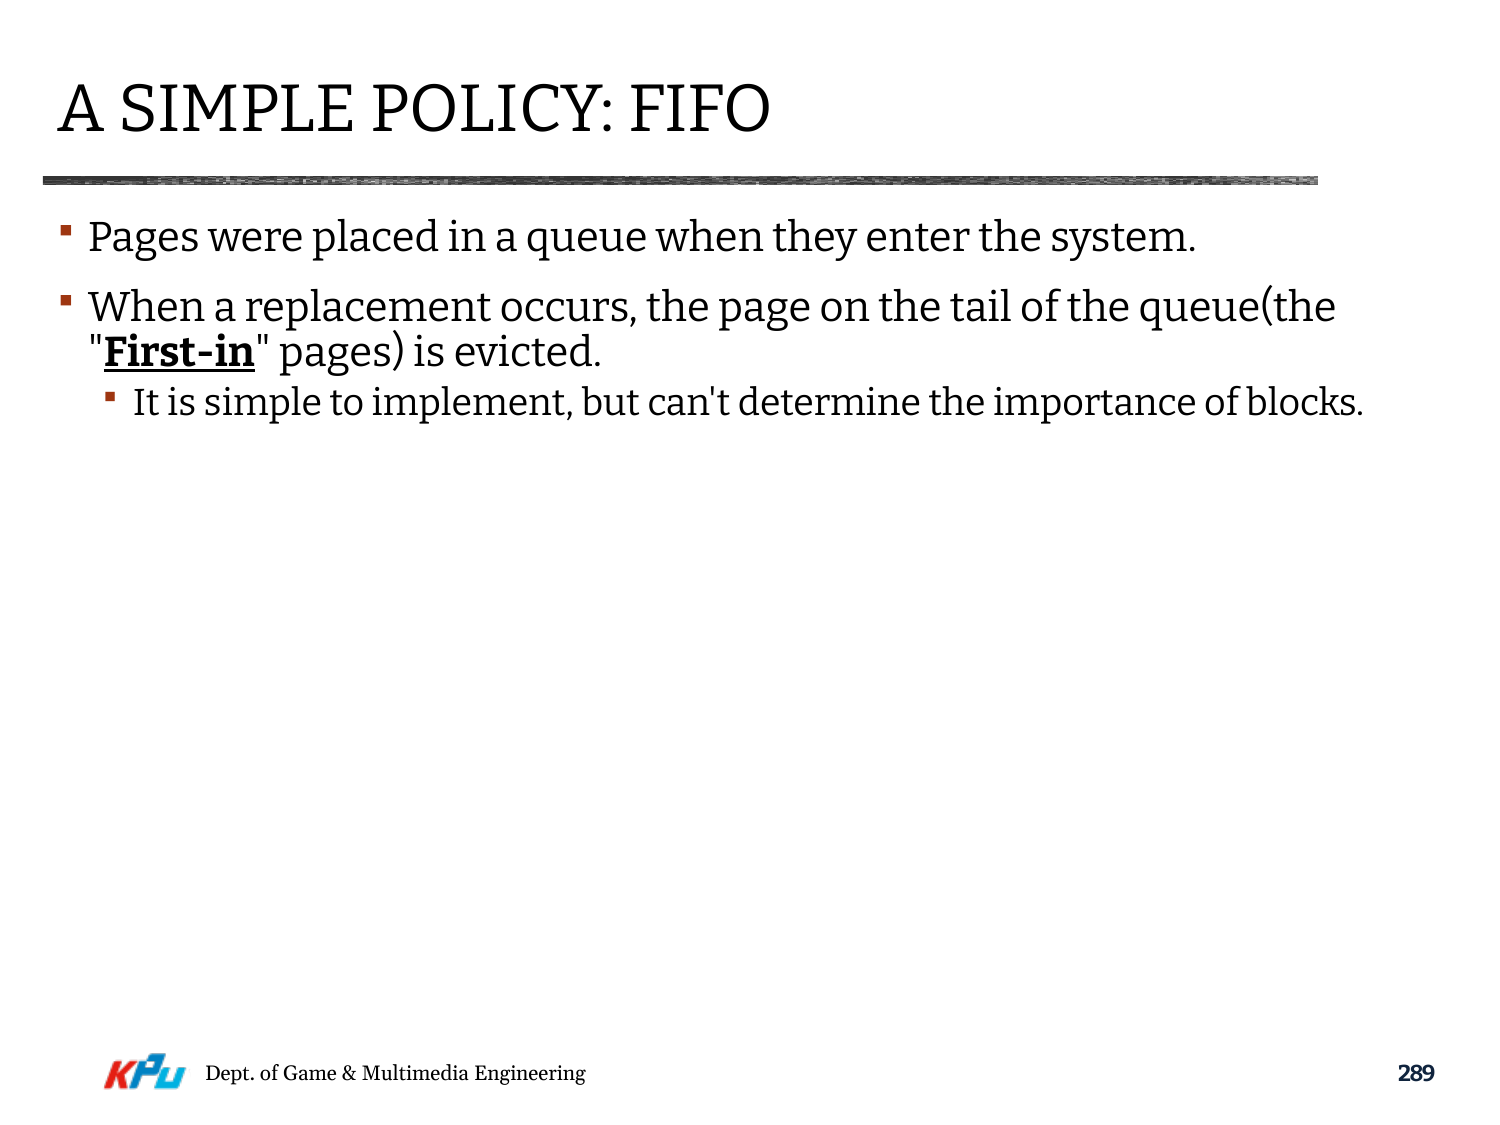

# A Simple Policy: FIFO
Pages were placed in a queue when they enter the system.
When a replacement occurs, the page on the tail of the queue(the "First-in" pages) is evicted.
It is simple to implement, but can't determine the importance of blocks.

Dept. of Game & Multimedia Engineering
289